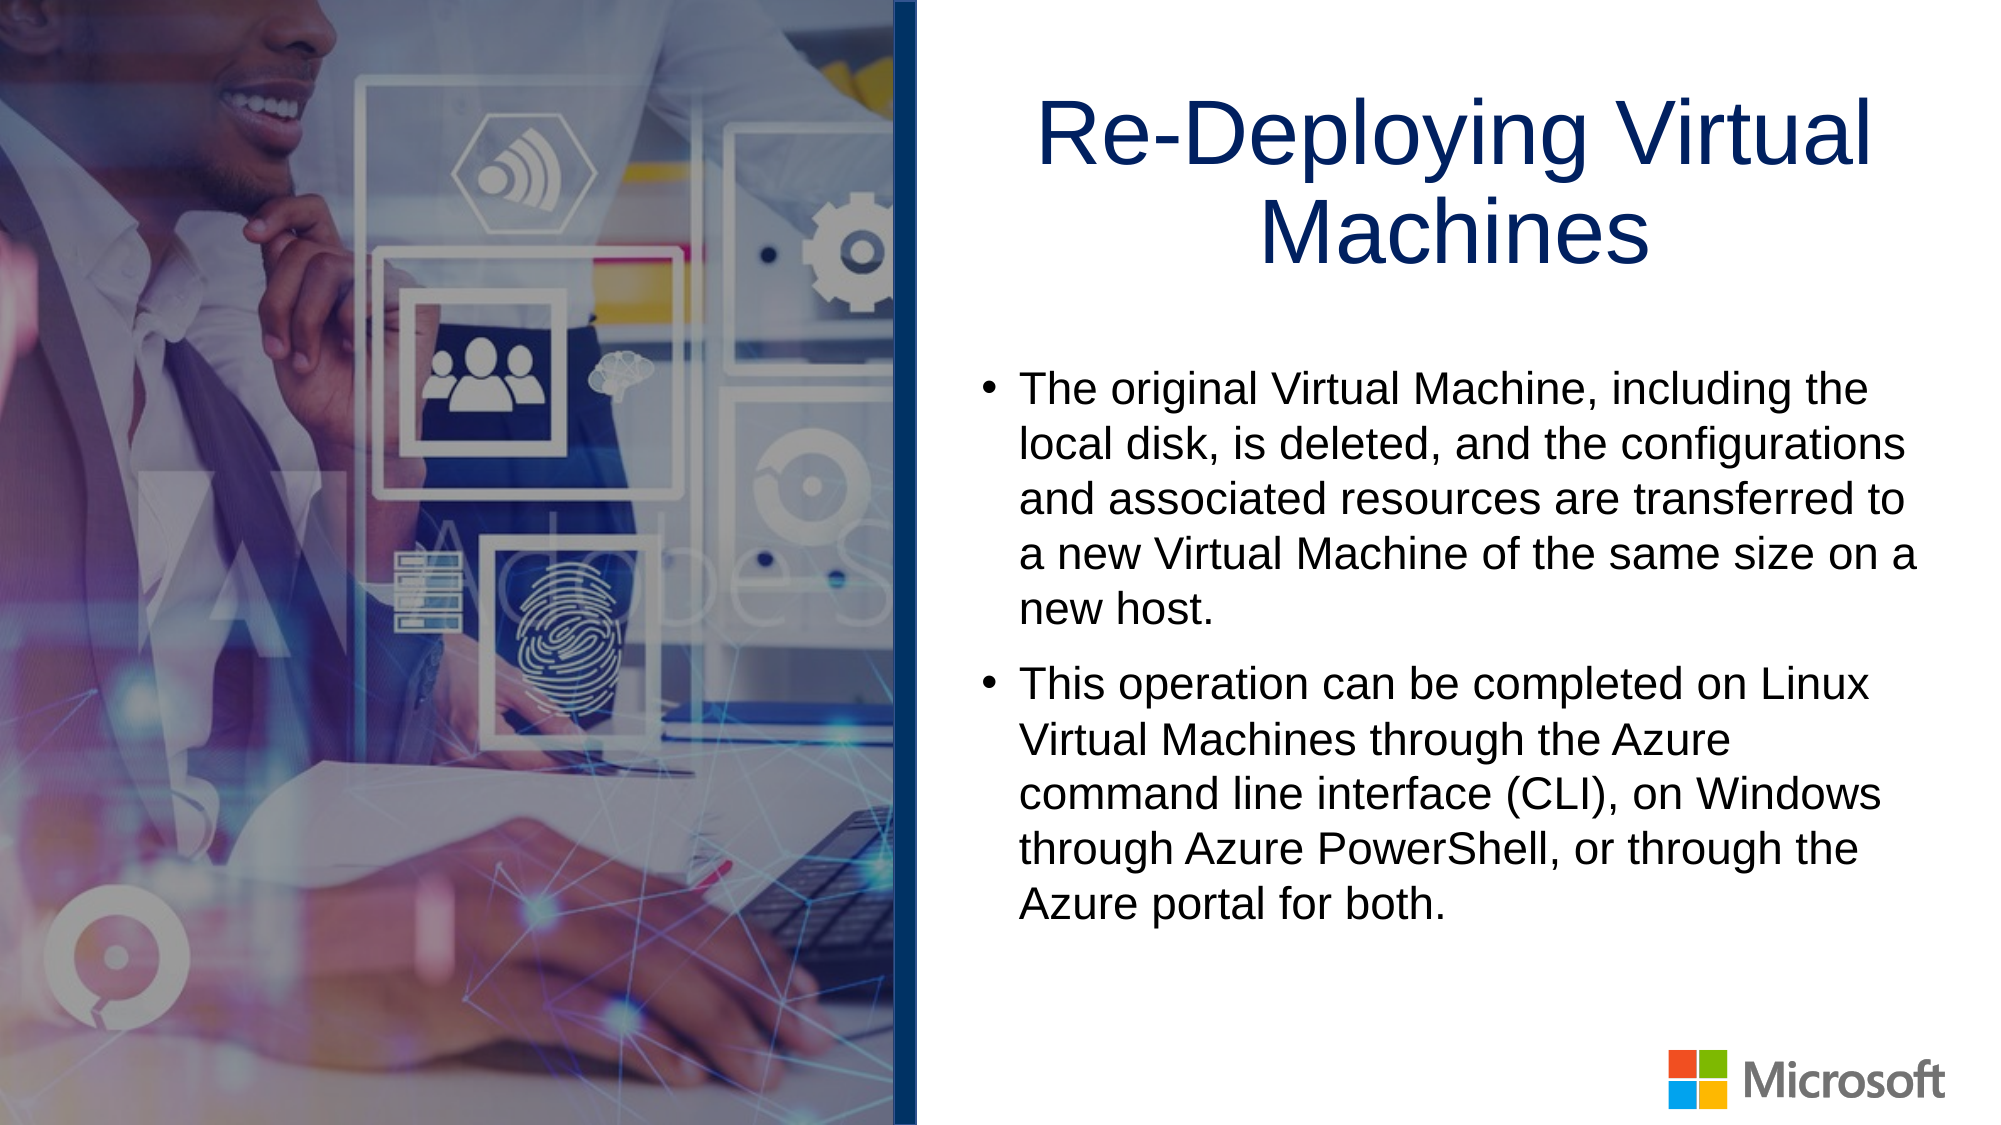

# Re-Deploying Virtual Machines
The original Virtual Machine, including the local disk, is deleted, and the configurations and associated resources are transferred to a new Virtual Machine of the same size on a new host.
This operation can be completed on Linux Virtual Machines through the Azure command line interface (CLI), on Windows through Azure PowerShell, or through the Azure portal for both.